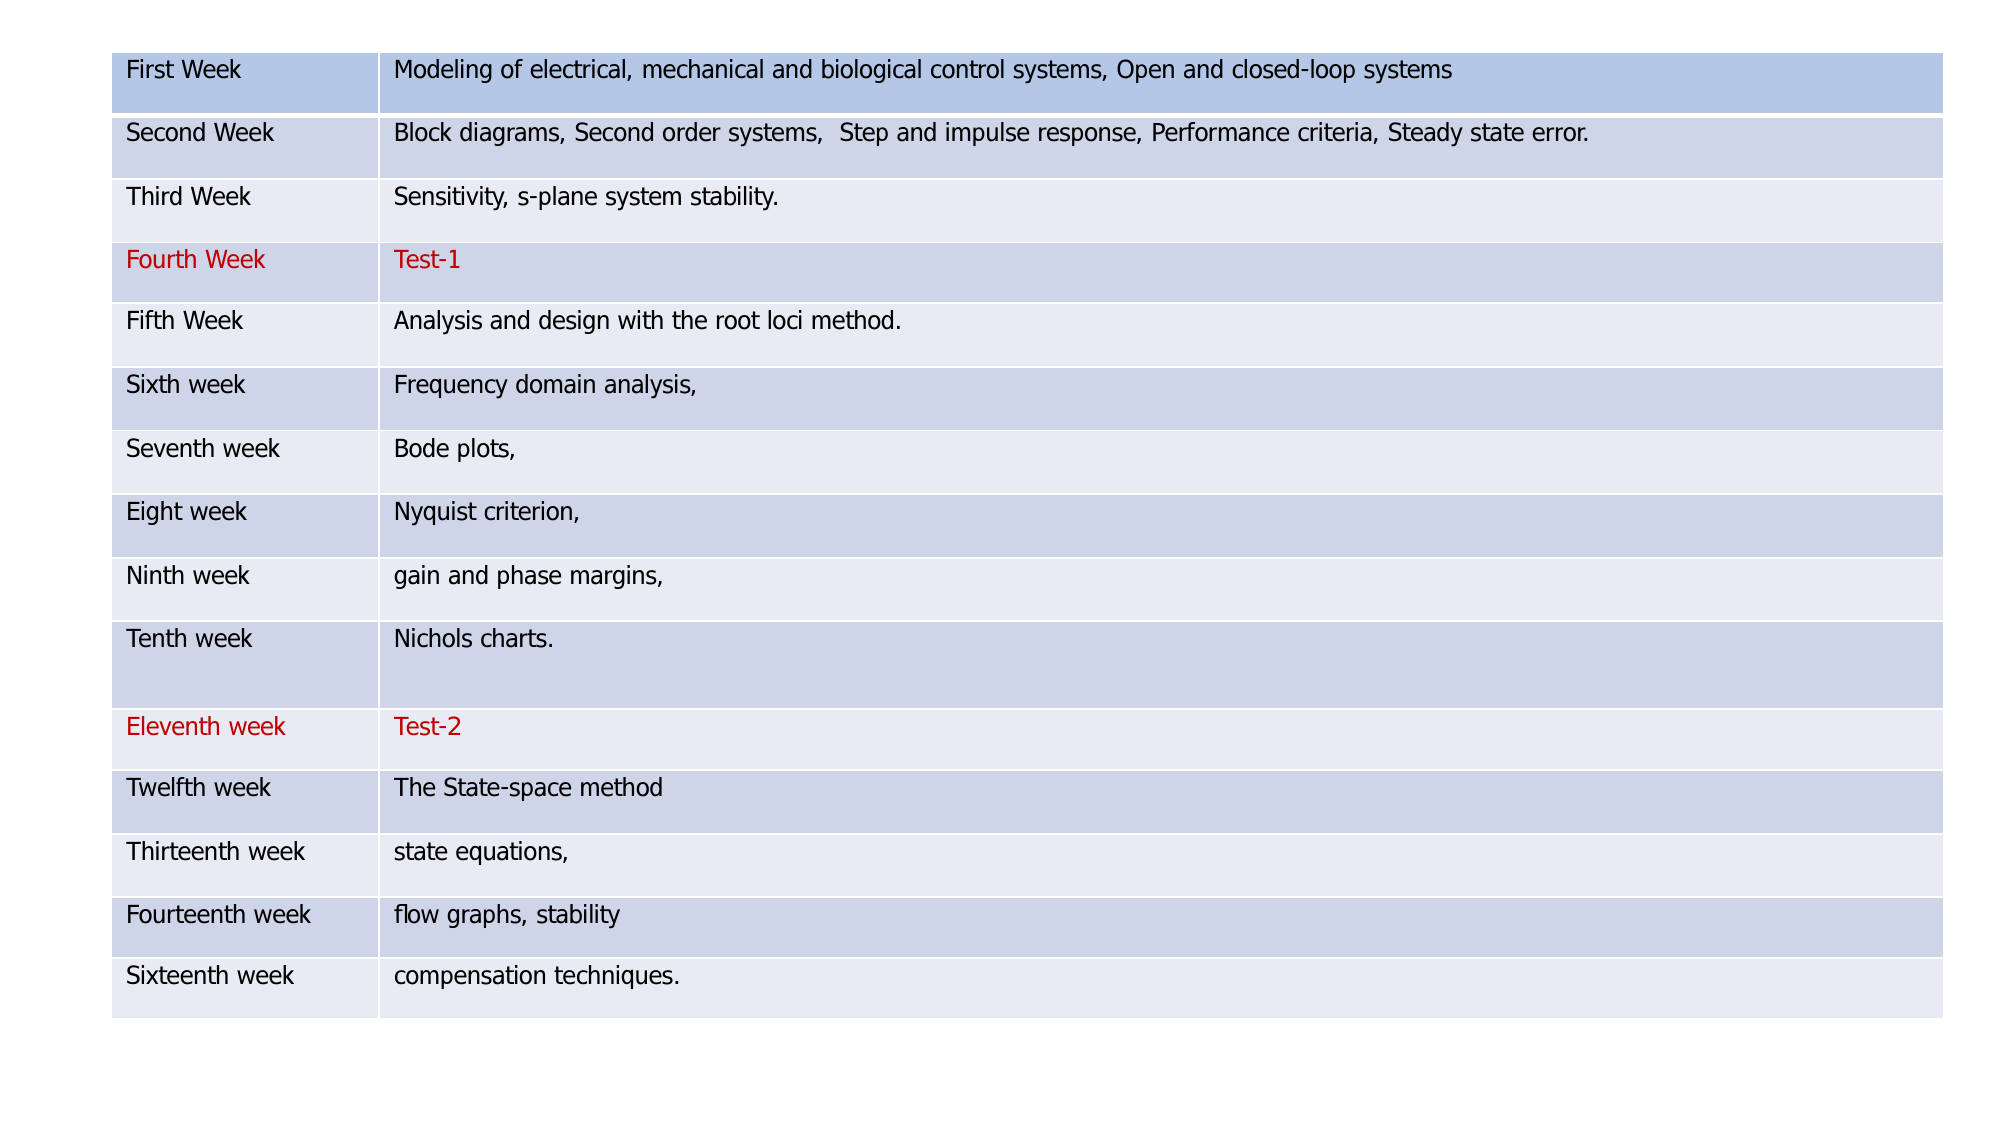

| First Week | Modeling of electrical, mechanical and biological control systems, Open and closed-loop systems |
| --- | --- |
| Second Week | Block diagrams, Second order systems, Step and impulse response, Performance criteria, Steady state error. |
| Third Week | Sensitivity, s-plane system stability. |
| Fourth Week | Test-1 |
| Fifth Week | Analysis and design with the root loci method. |
| Sixth week | Frequency domain analysis, |
| Seventh week | Bode plots, |
| Eight week | Nyquist criterion, |
| Ninth week | gain and phase margins, |
| Tenth week | Nichols charts. |
| Eleventh week | Test-2 |
| Twelfth week | The State-space method |
| Thirteenth week | state equations, |
| Fourteenth week | flow graphs, stability |
| Sixteenth week | compensation techniques. |